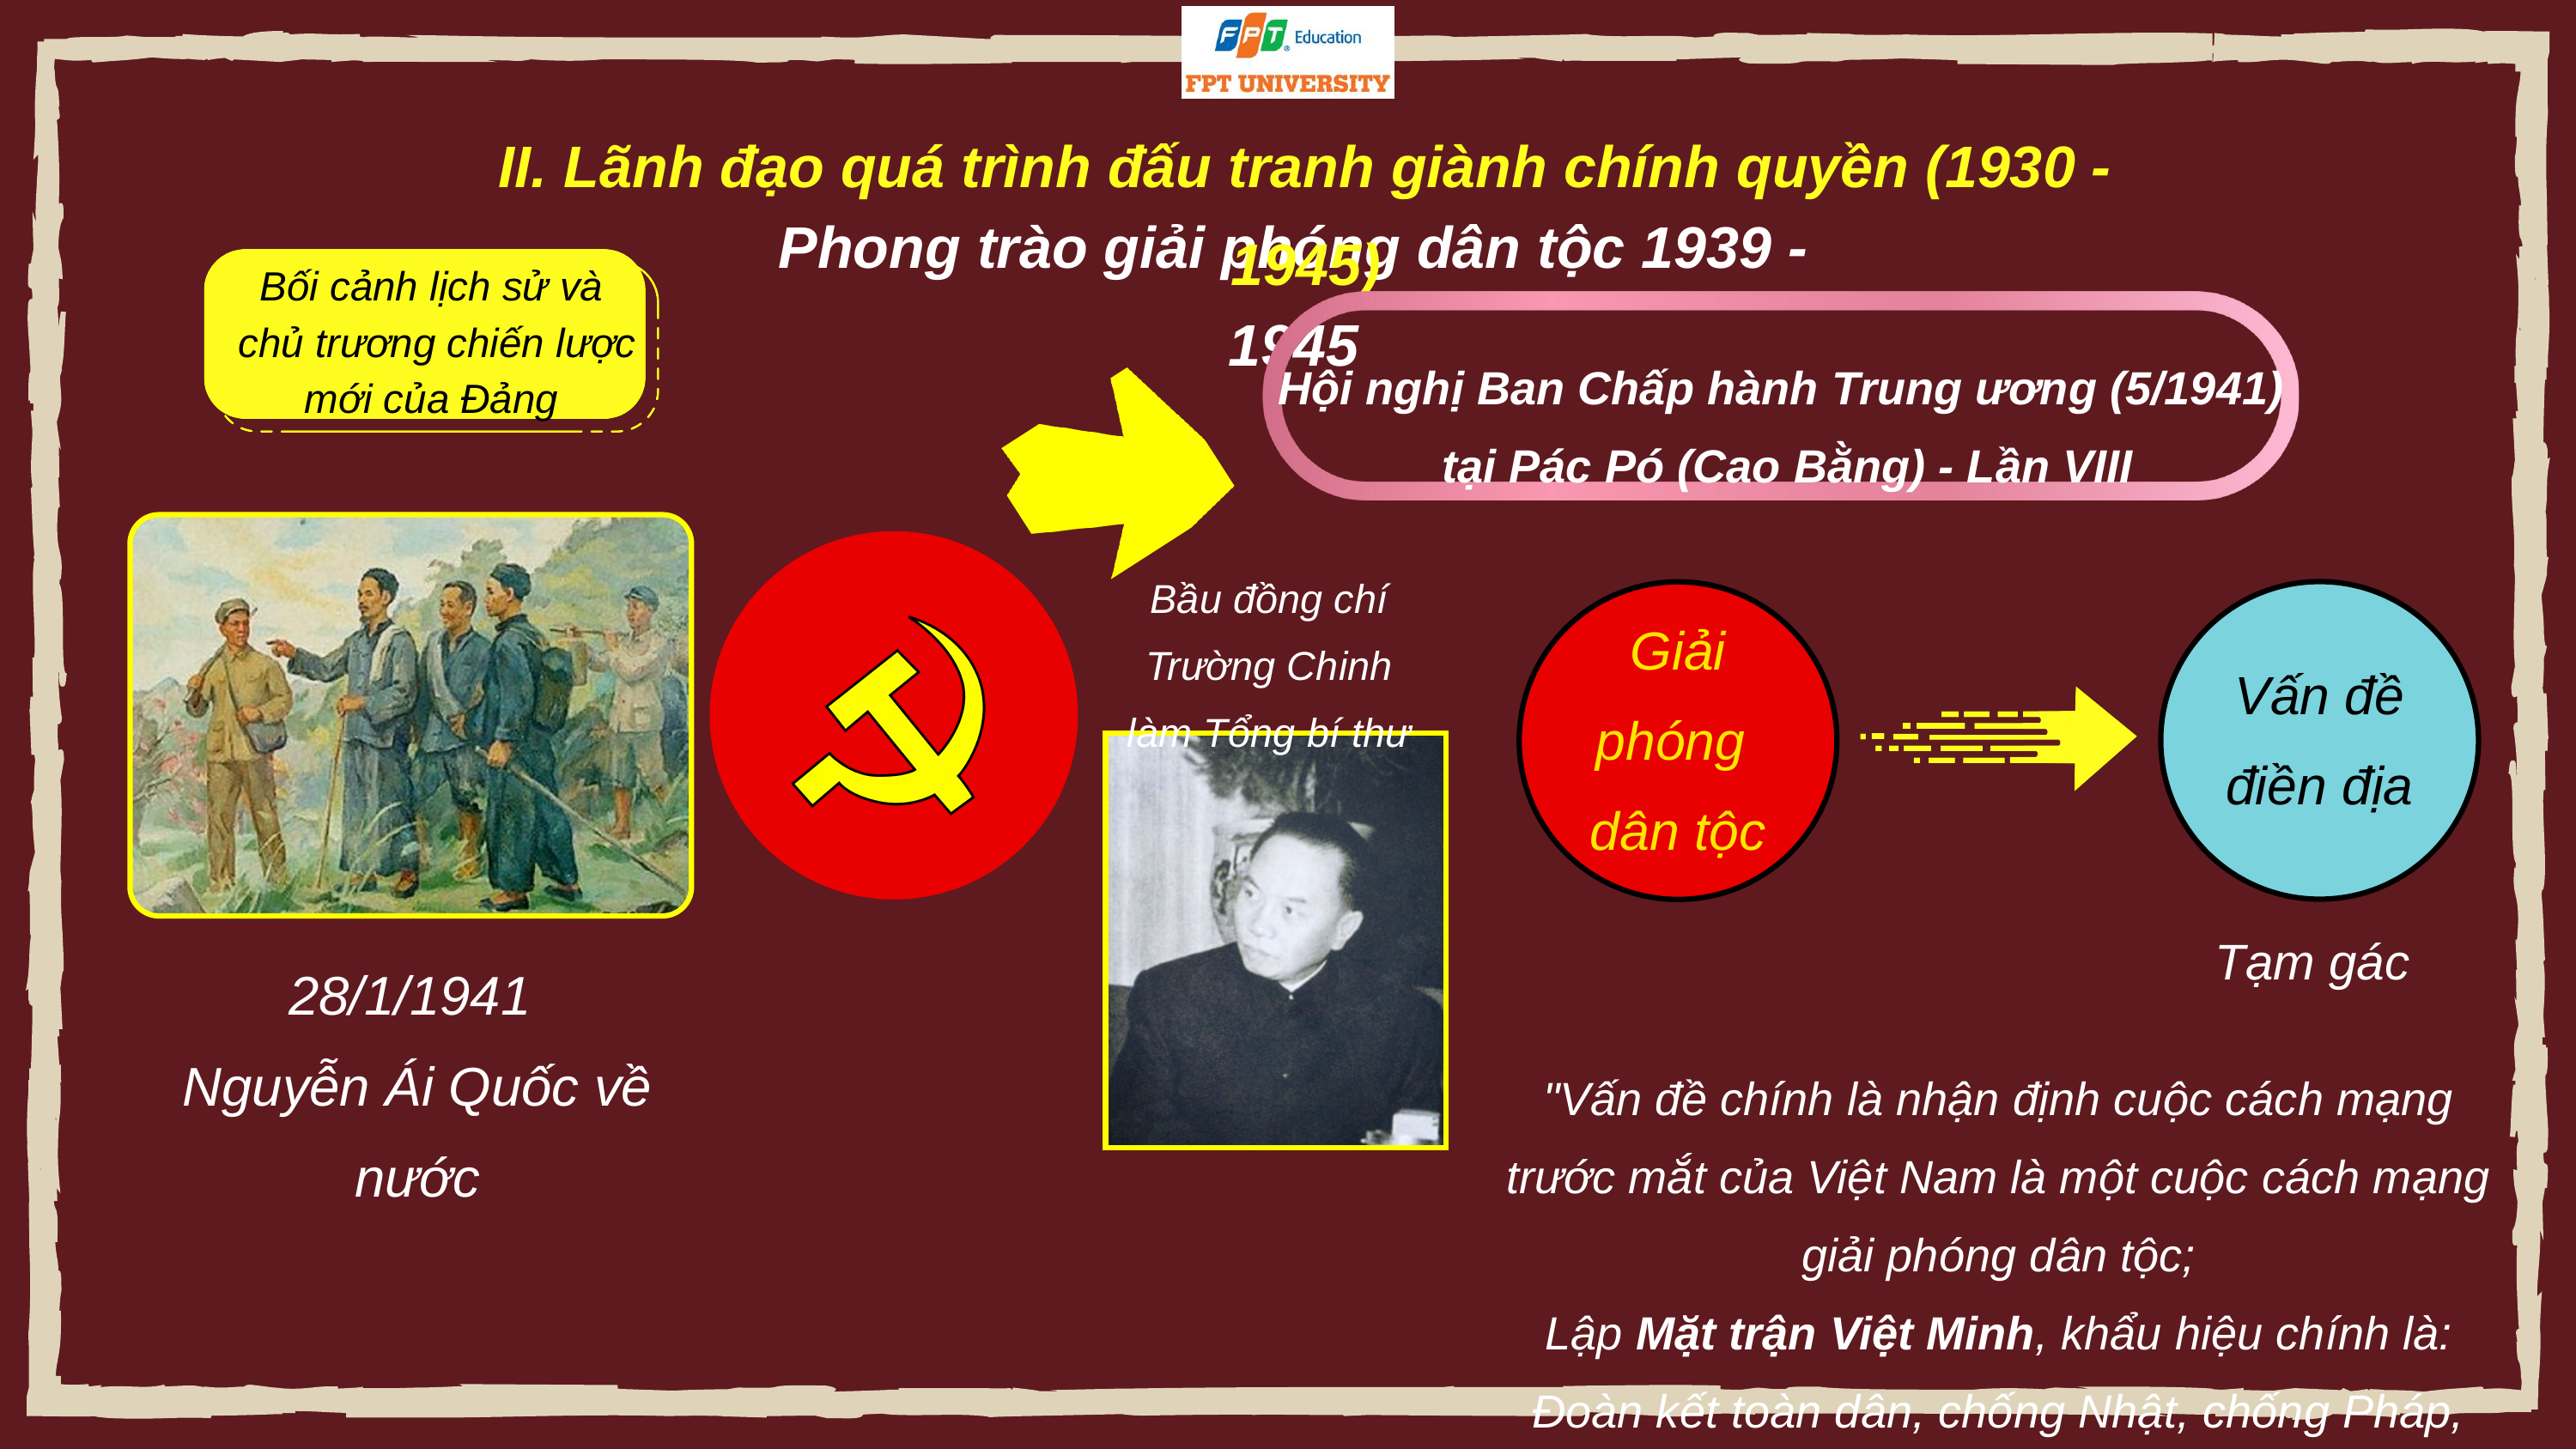

II. Lãnh đạo quá trình đấu tranh giành chính quyền (1930 - 1945)
Phong trào giải phóng dân tộc 1939 - 1945

Bối cảnh lịch sử và
 chủ trương chiến lược mới của Đảng

Hội nghị Ban Chấp hành Trung ương (5/1941)
tại Pác Pó (Cao Bằng) - Lần VIII

Bầu đồng chí
Trường Chinh
làm Tổng bí thư

Vấn đề điền địa

Giải phóng
dân tộc

Tạm gác
28/1/1941
Nguyễn Ái Quốc về nước
"Vấn đề chính là nhận định cuộc cách mạng trước mắt của Việt Nam là một cuộc cách mạng giải phóng dân tộc;
Lập Mặt trận Việt Minh, khẩu hiệu chính là: Đoàn kết toàn dân, chống Nhật, chống Pháp, tranh lại độc lập; hoãn cách mạng ruộng đất"